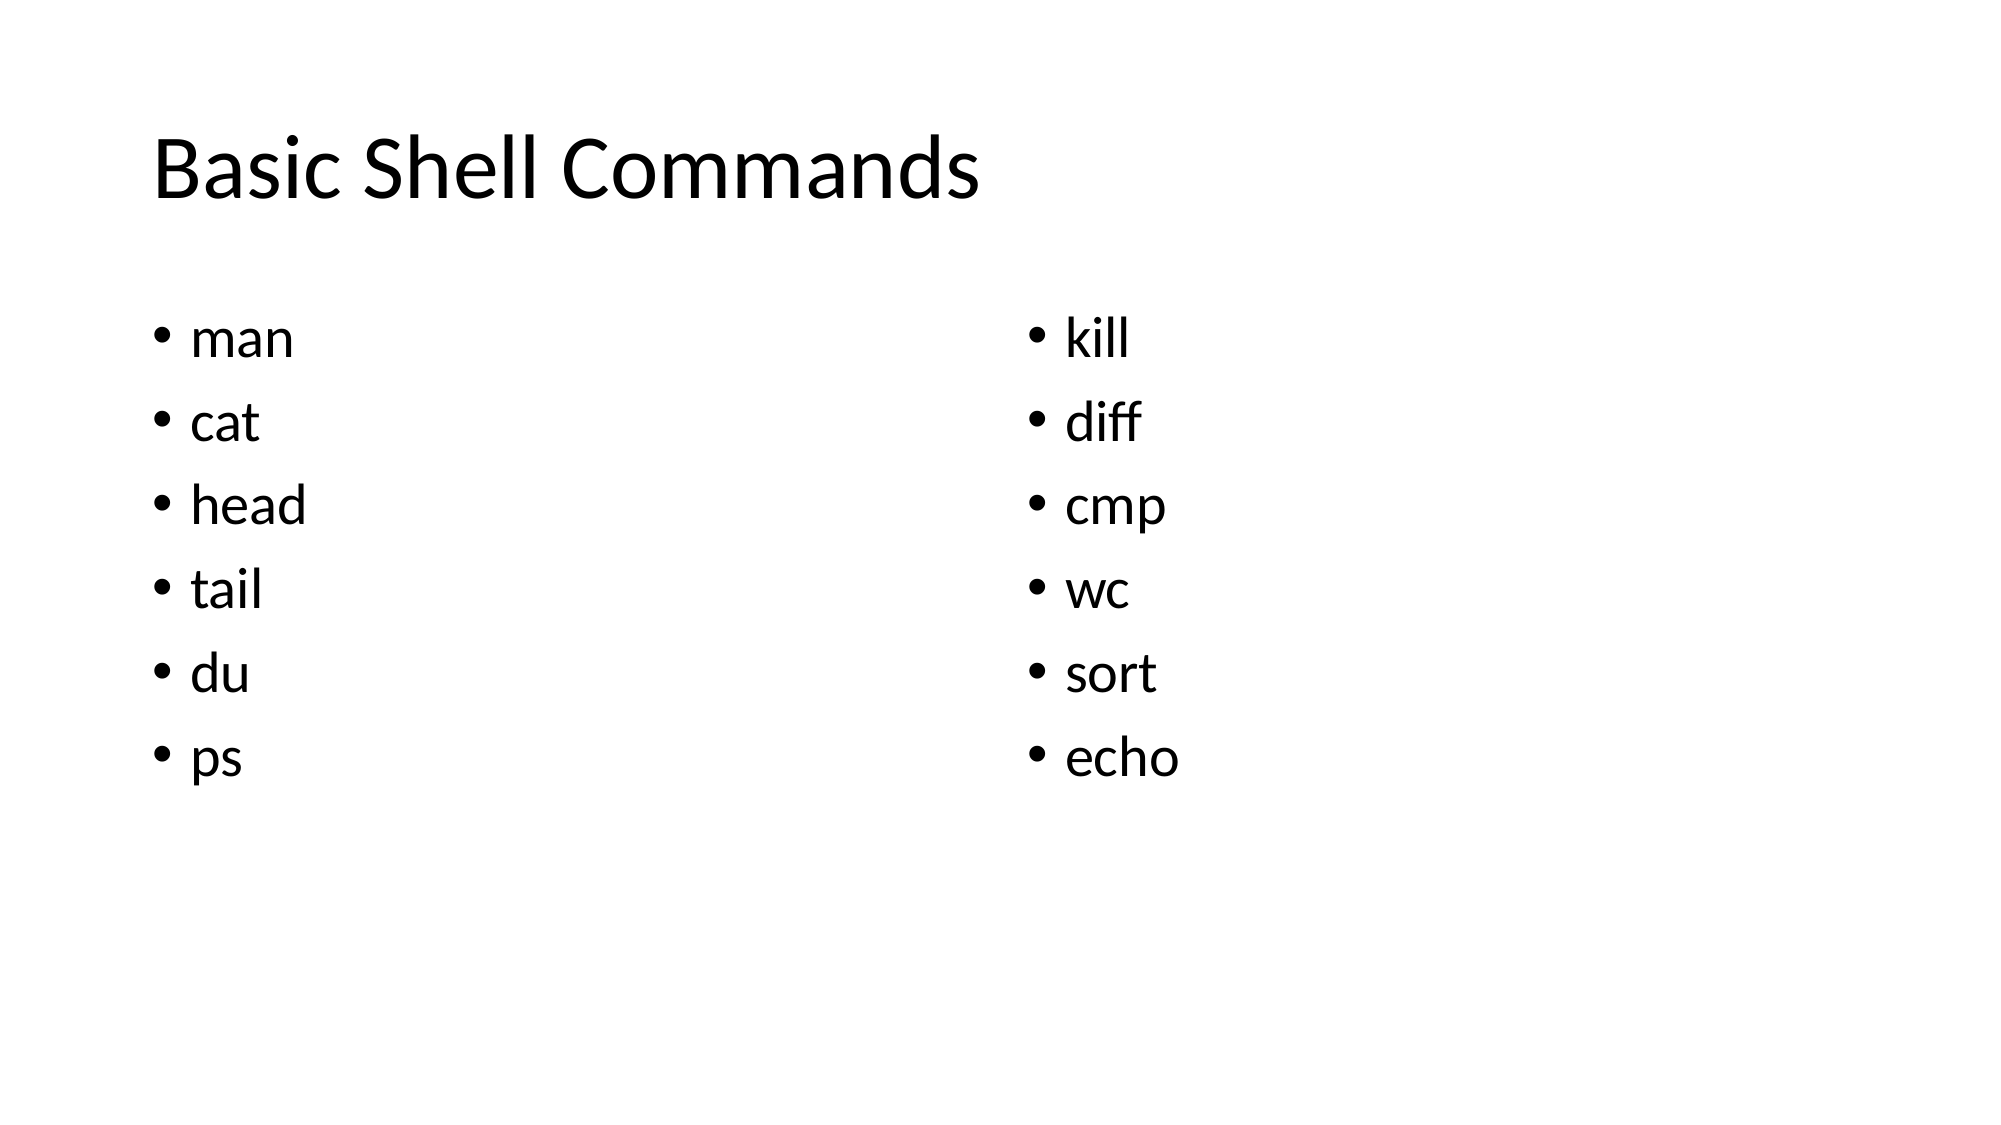

# Basic Shell Commands
man
cat
head
tail
du
ps
kill
diff
cmp
wc
sort
echo